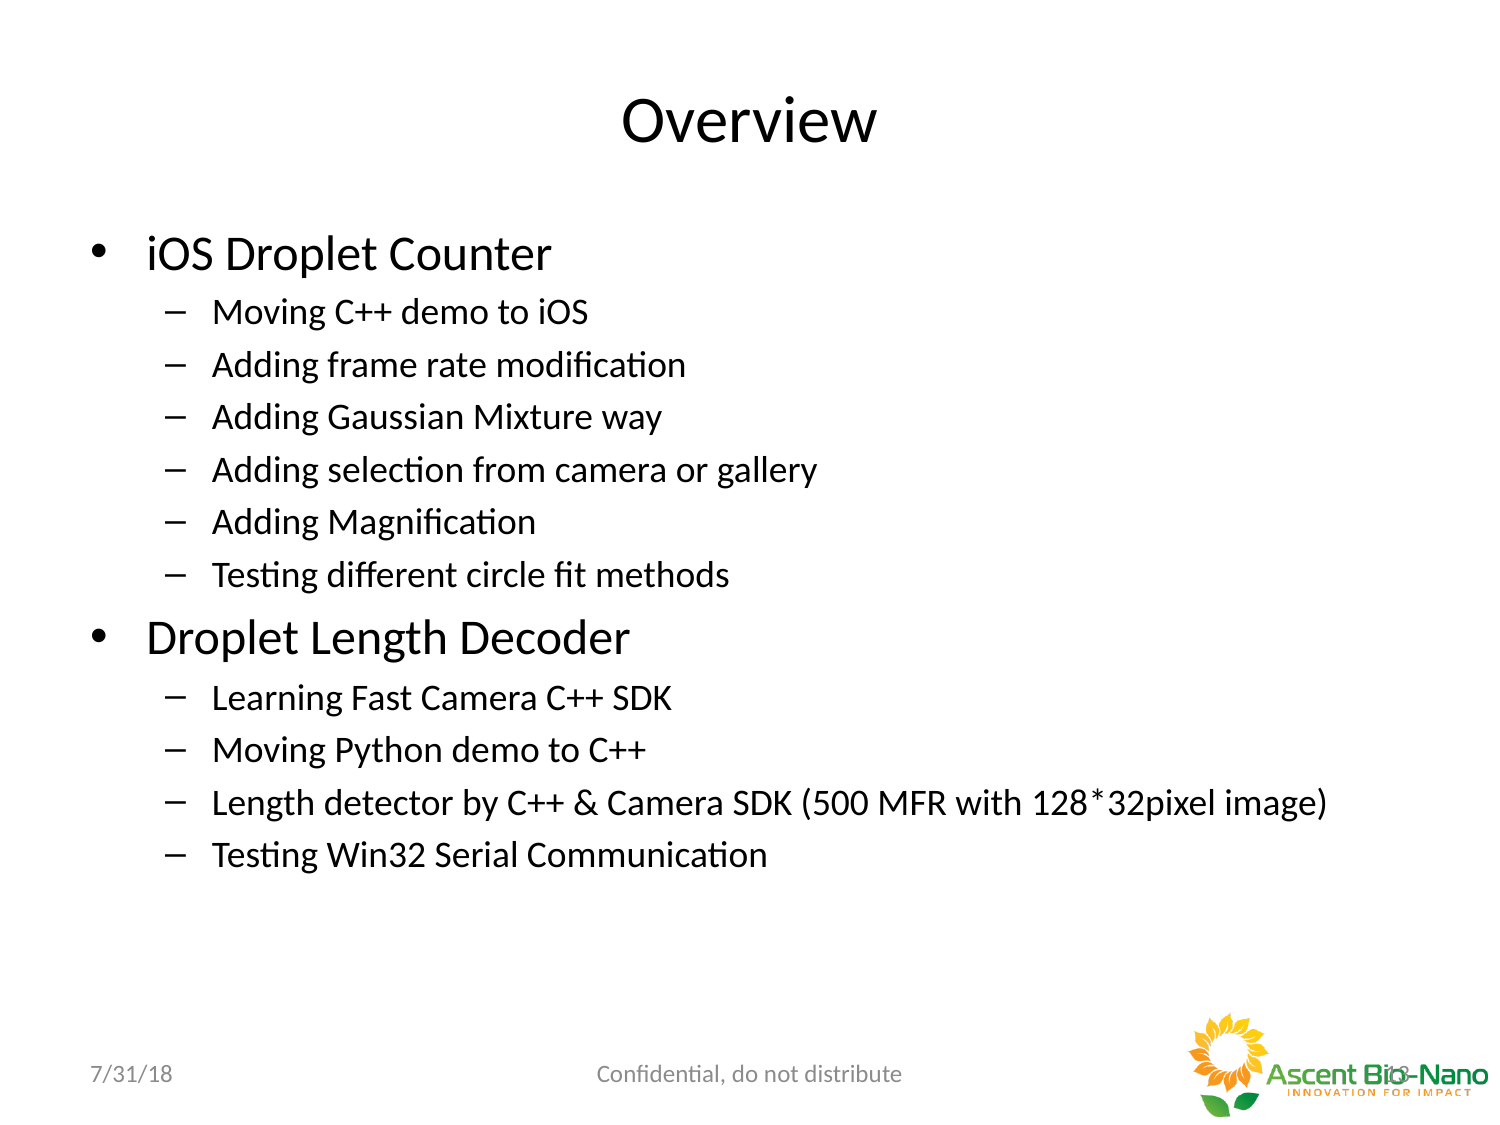

# Overview
iOS Droplet Counter
Moving C++ demo to iOS
Adding frame rate modification
Adding Gaussian Mixture way
Adding selection from camera or gallery
Adding Magnification
Testing different circle fit methods
Droplet Length Decoder
Learning Fast Camera C++ SDK
Moving Python demo to C++
Length detector by C++ & Camera SDK (500 MFR with 128*32pixel image)
Testing Win32 Serial Communication
7/31/18
Confidential, do not distribute
13